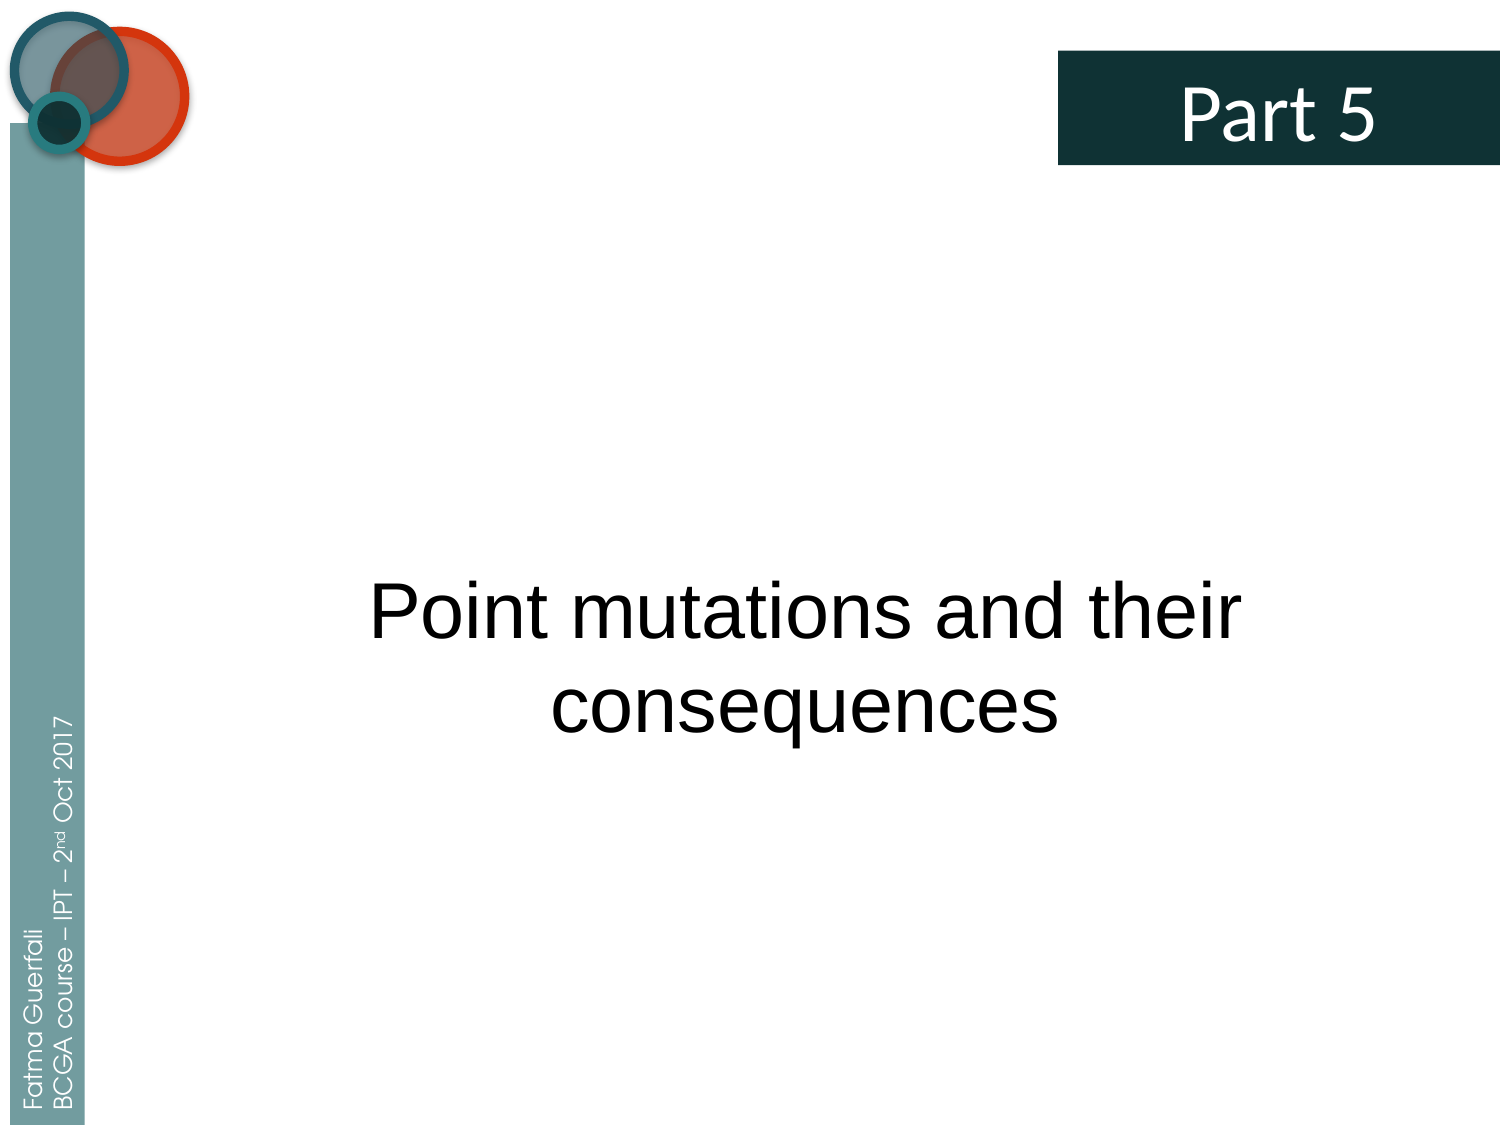

Fatma Guerfali
BCGA course – IPT – 2nd Oct 2017
Part 5

Point mutations and their consequences